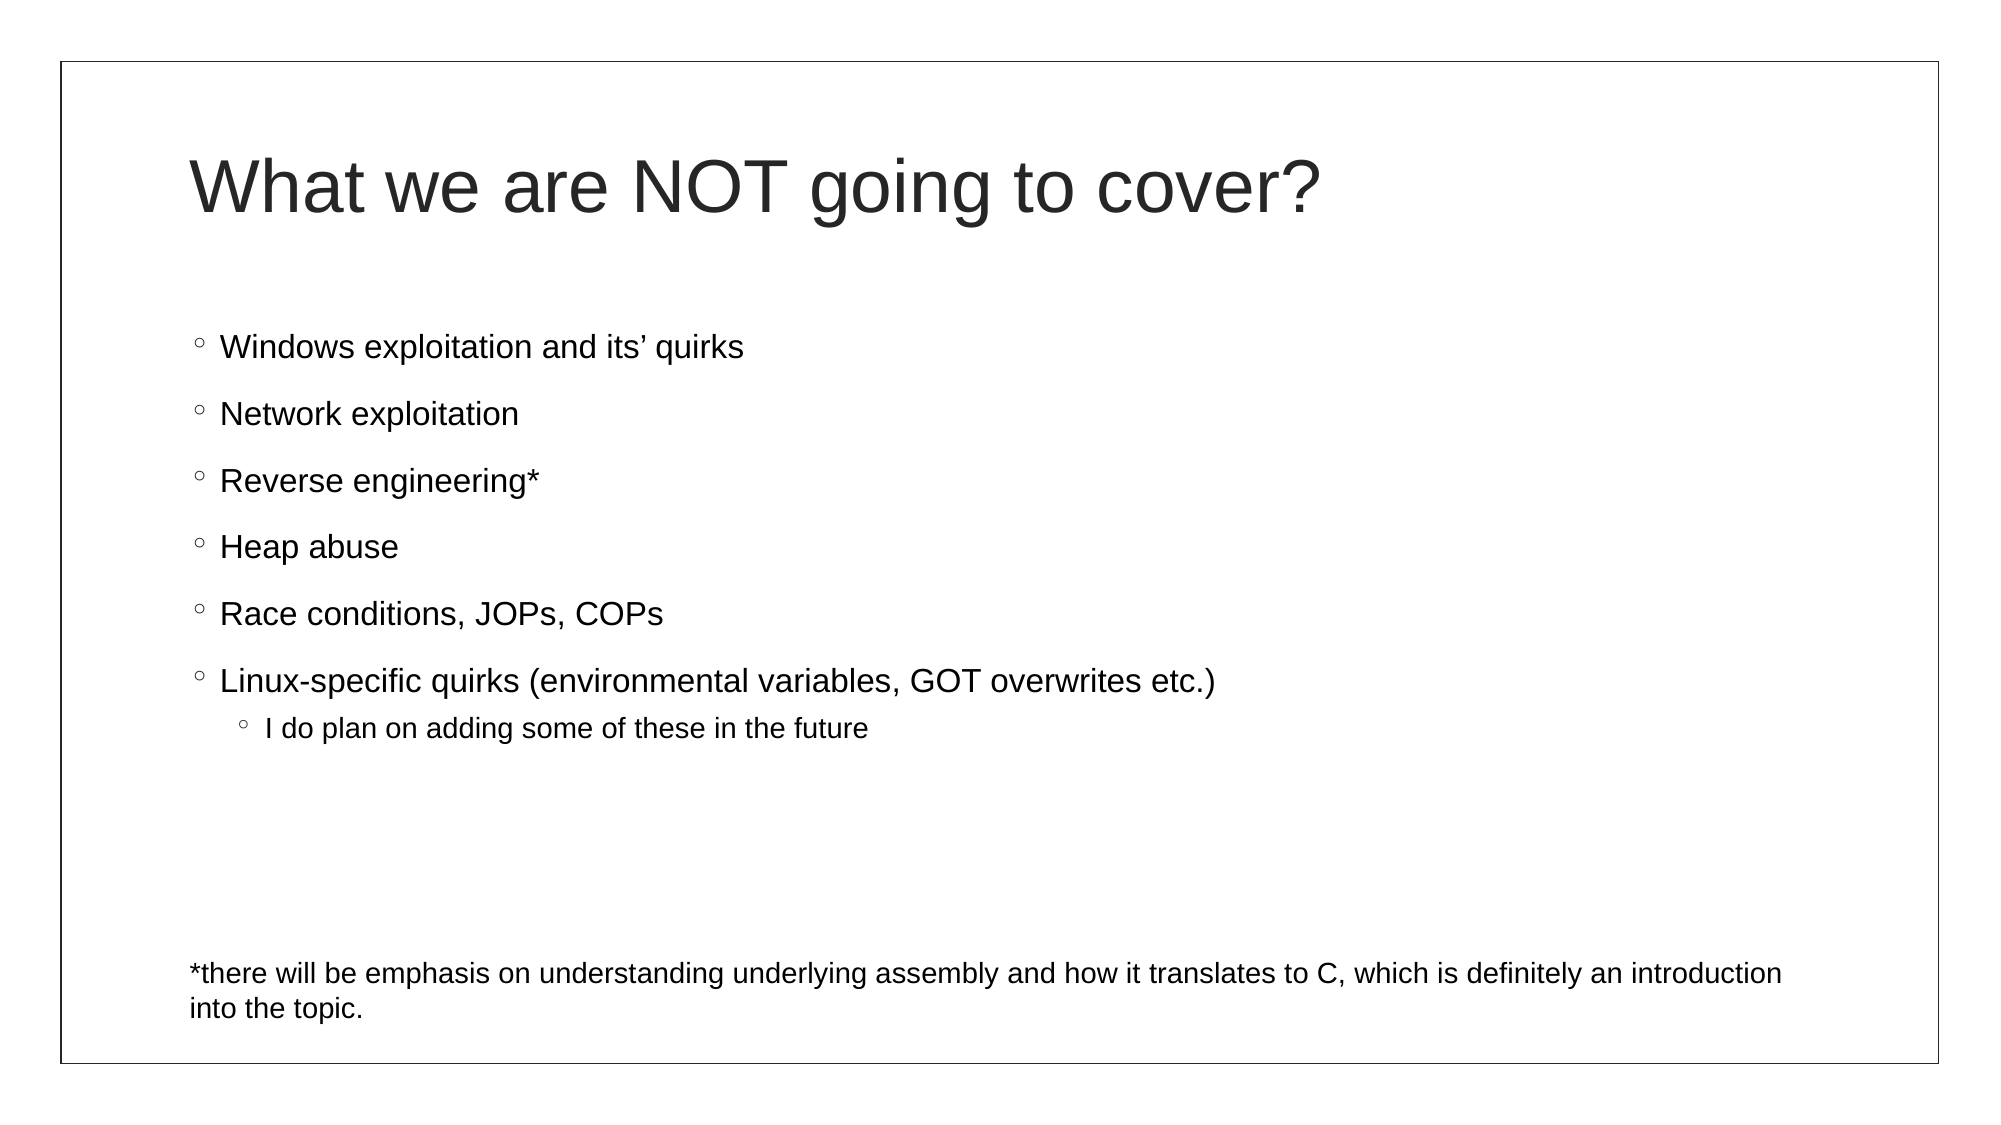

# What we are NOT going to cover?
Windows exploitation and its’ quirks
Network exploitation
Reverse engineering*
Heap abuse
Race conditions, JOPs, COPs
Linux-specific quirks (environmental variables, GOT overwrites etc.)
I do plan on adding some of these in the future
*there will be emphasis on understanding underlying assembly and how it translates to C, which is definitely an introduction into the topic.